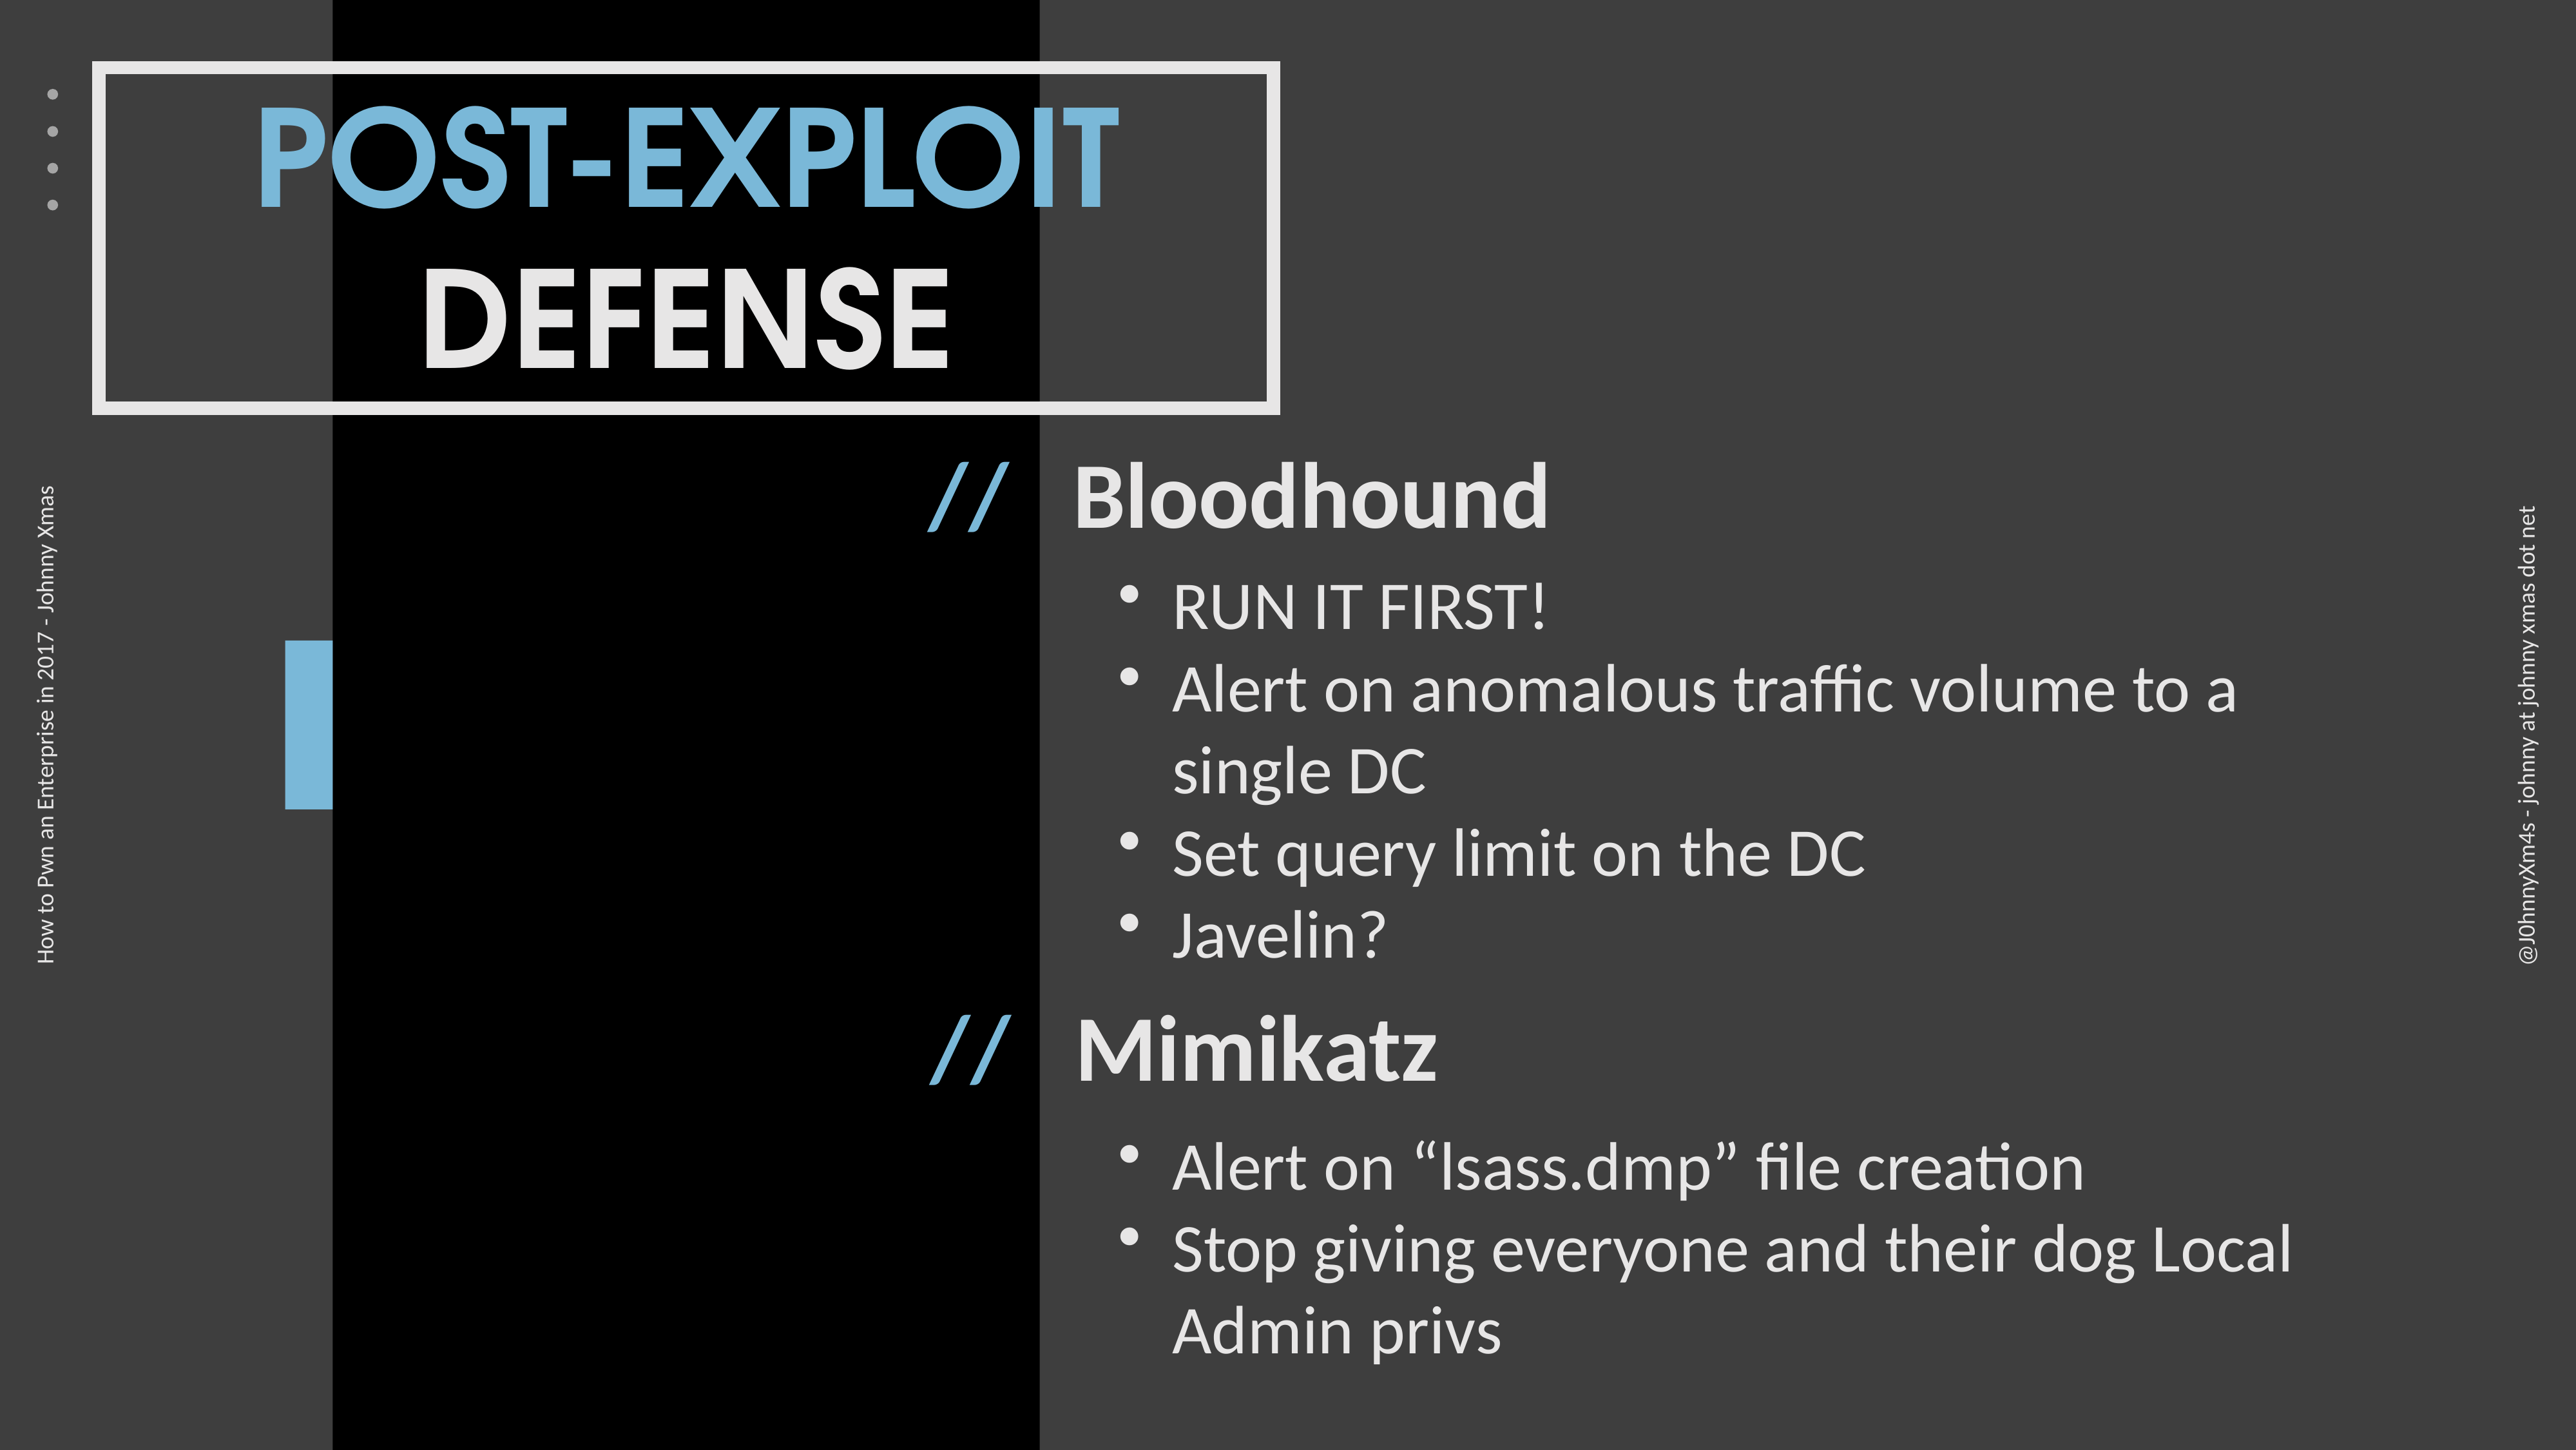

POST-EXPLOIT
DEFENSE
//   Bloodhound
RUN IT FIRST!
Alert on anomalous traffic volume to a single DC
Set query limit on the DC
Javelin?

//   Mimikatz
Alert on “lsass.dmp” file creation
Stop giving everyone and their dog Local Admin privs
28